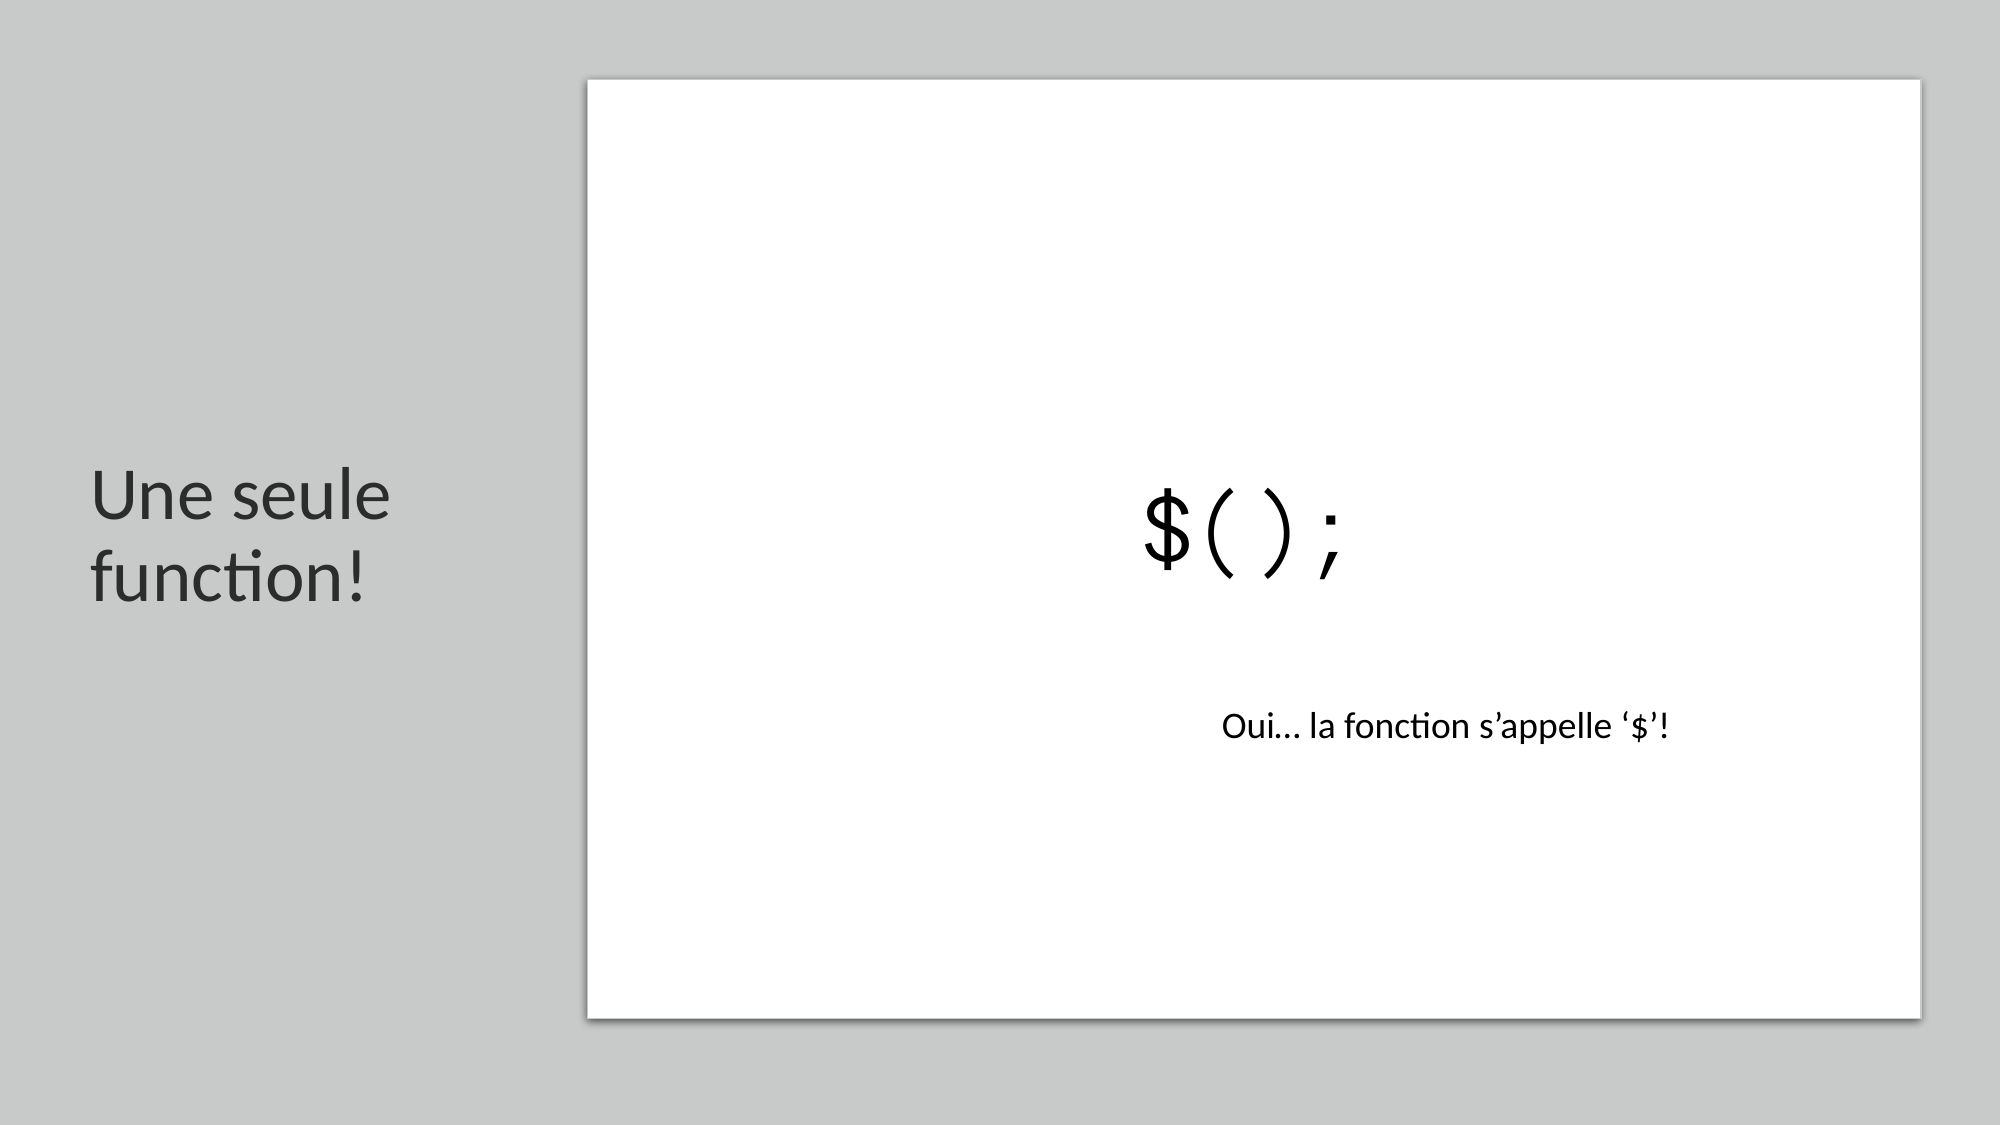

# Une seule function!
$();
Oui… la fonction s’appelle ‘$’!